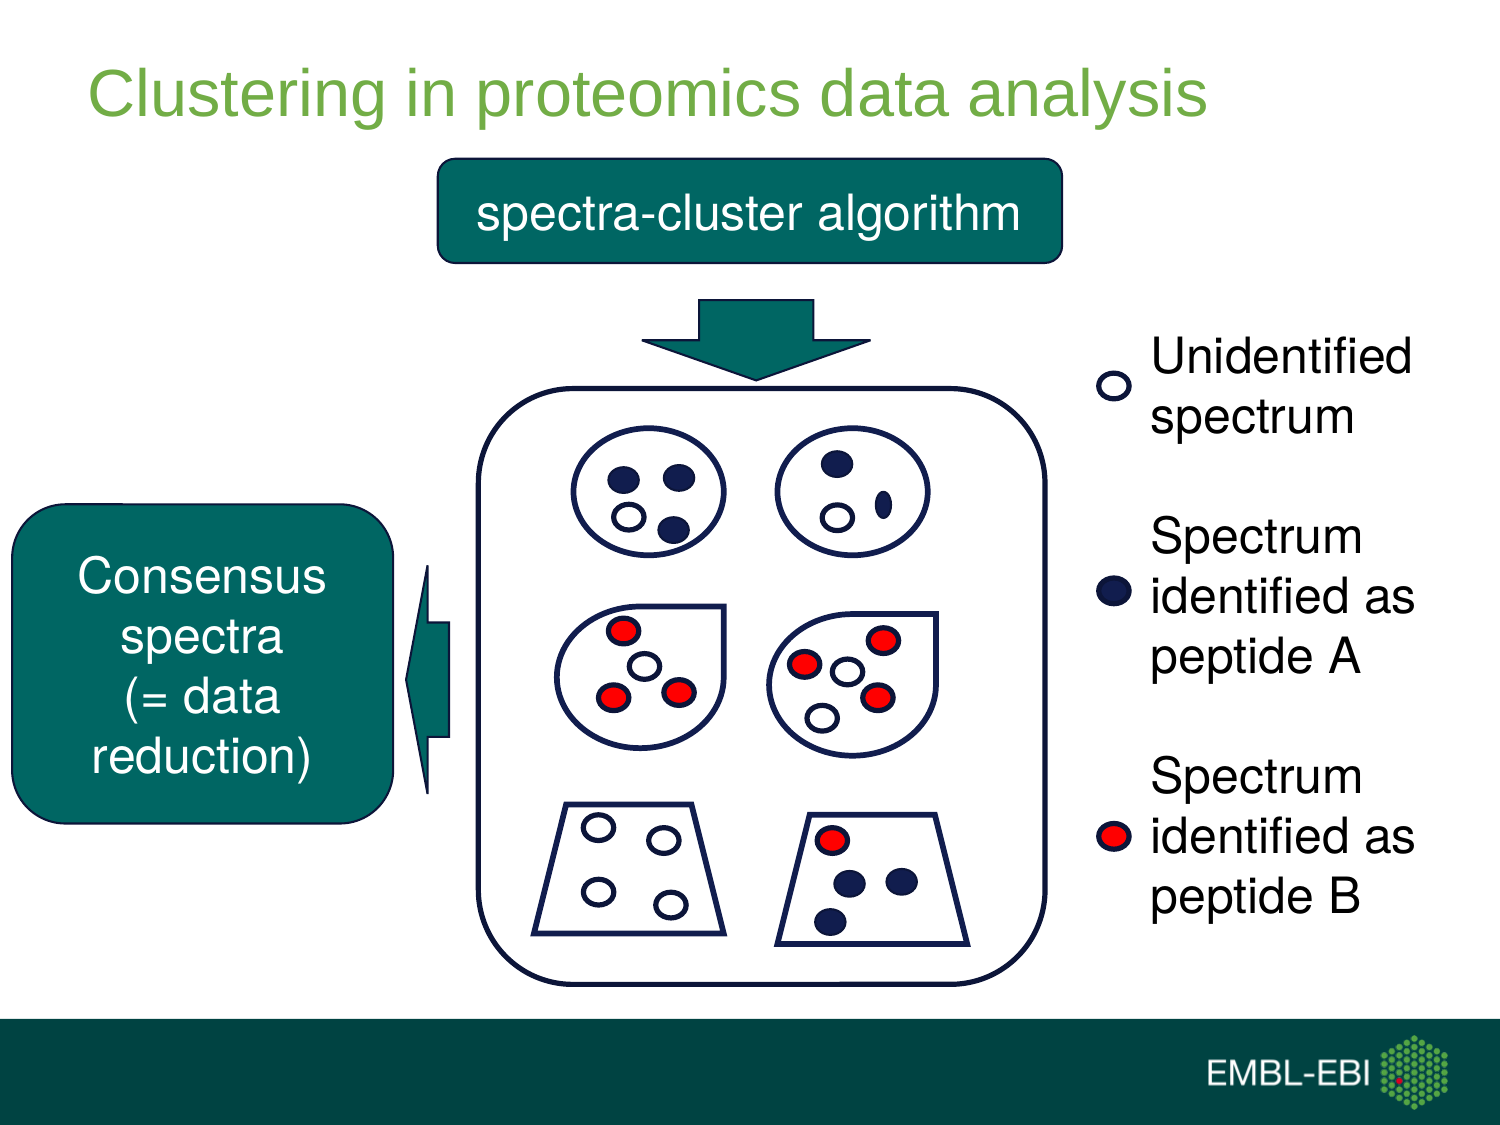

# Clustering in proteomics data analysis
spectra-cluster algorithm

Unidentified spectrum
Spectrum identified as peptide A
Spectrum identified as peptide B

Consensus spectra
(= data reduction)